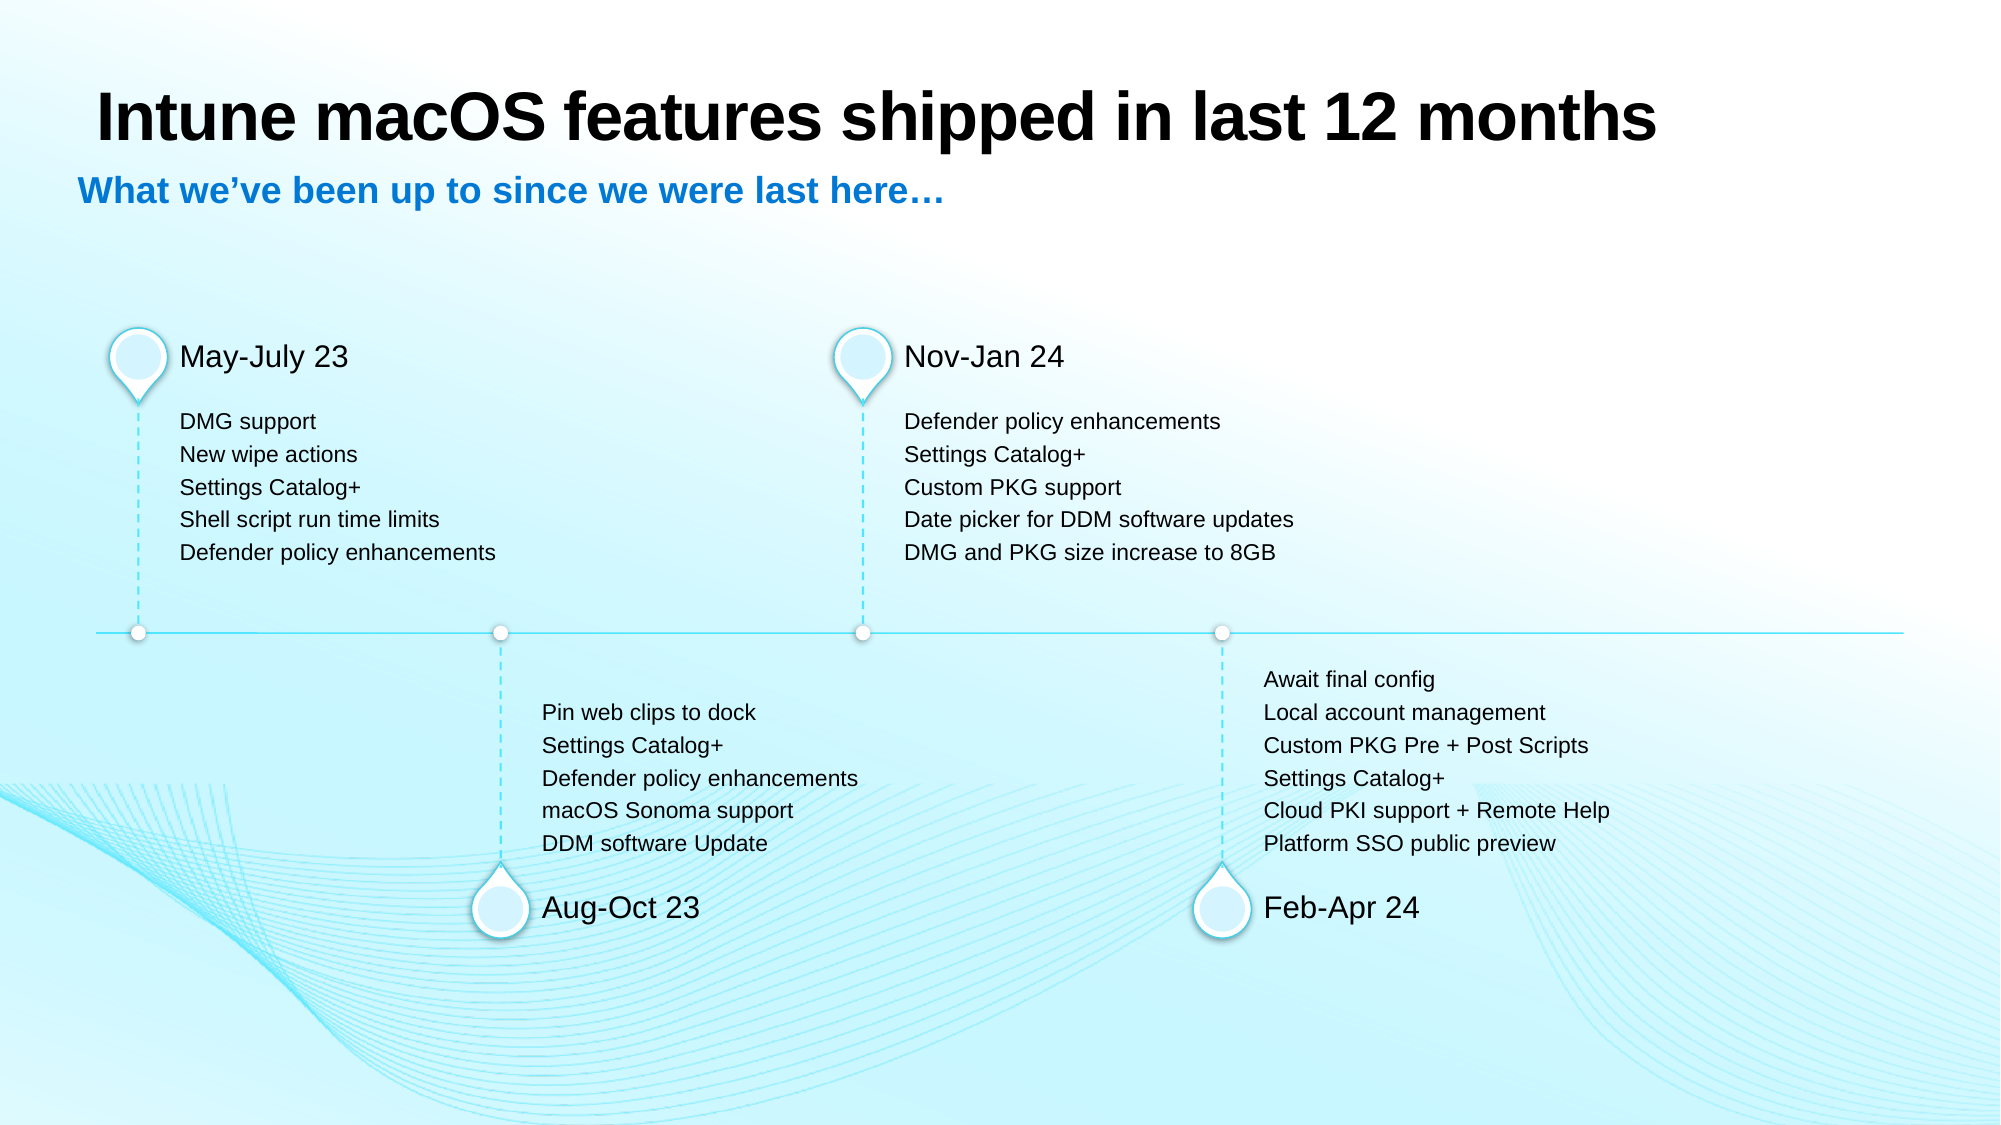

# Intune macOS features shipped in last 12 months
What we’ve been up to since we were last here…
DMG support
New wipe actions
Settings Catalog+
Shell script run time limits
Defender policy enhancements
May-July 23
Pin web clips to dock
Settings Catalog+
Defender policy enhancements
macOS Sonoma support
DDM software Update
Aug-Oct 23
Defender policy enhancements
Settings Catalog+
Custom PKG support
Date picker for DDM software updates
DMG and PKG size increase to 8GB

Nov-Jan 24
Await final config
Local account management
Custom PKG Pre + Post Scripts
Settings Catalog+
Cloud PKI support + Remote Help
Platform SSO public preview
Feb-Apr 24